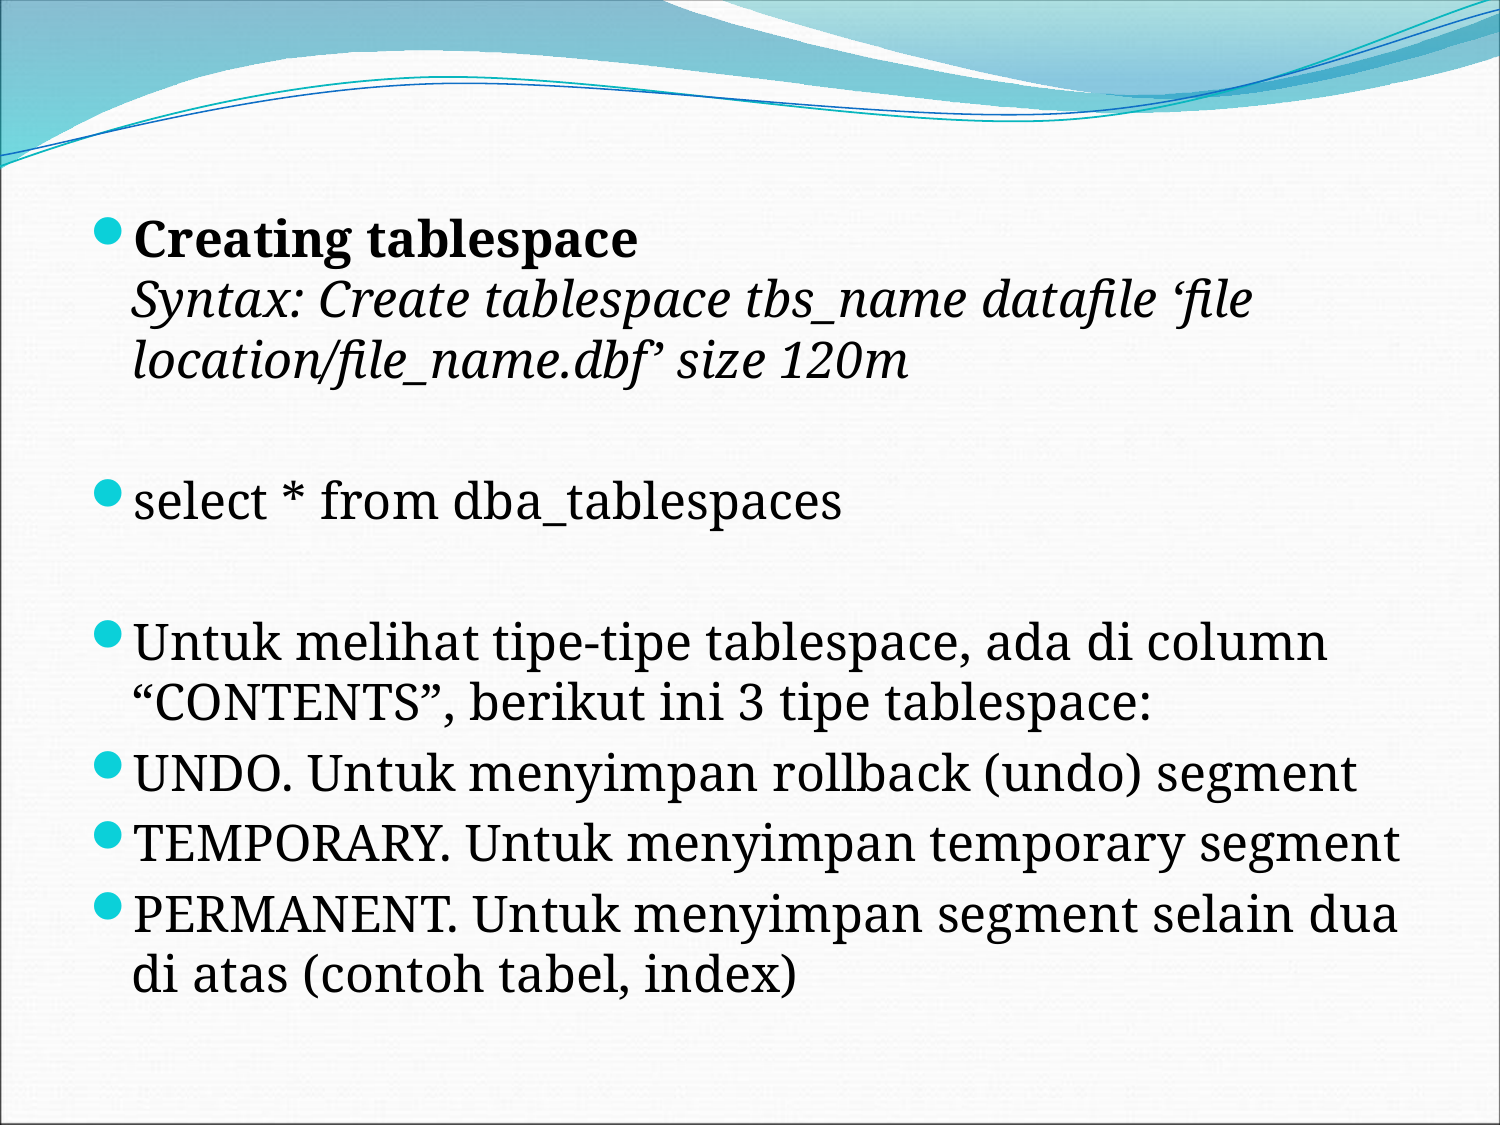

Creating tablespace
Syntax: Create tablespace tbs_name datafile ‘file location/file_name.dbf’ size 120m

select * from dba_tablespaces

Untuk melihat tipe-tipe tablespace, ada di column “CONTENTS”, berikut ini 3 tipe tablespace:
UNDO. Untuk menyimpan rollback (undo) segment
TEMPORARY. Untuk menyimpan temporary segment
PERMANENT. Untuk menyimpan segment selain dua di atas (contoh tabel, index)